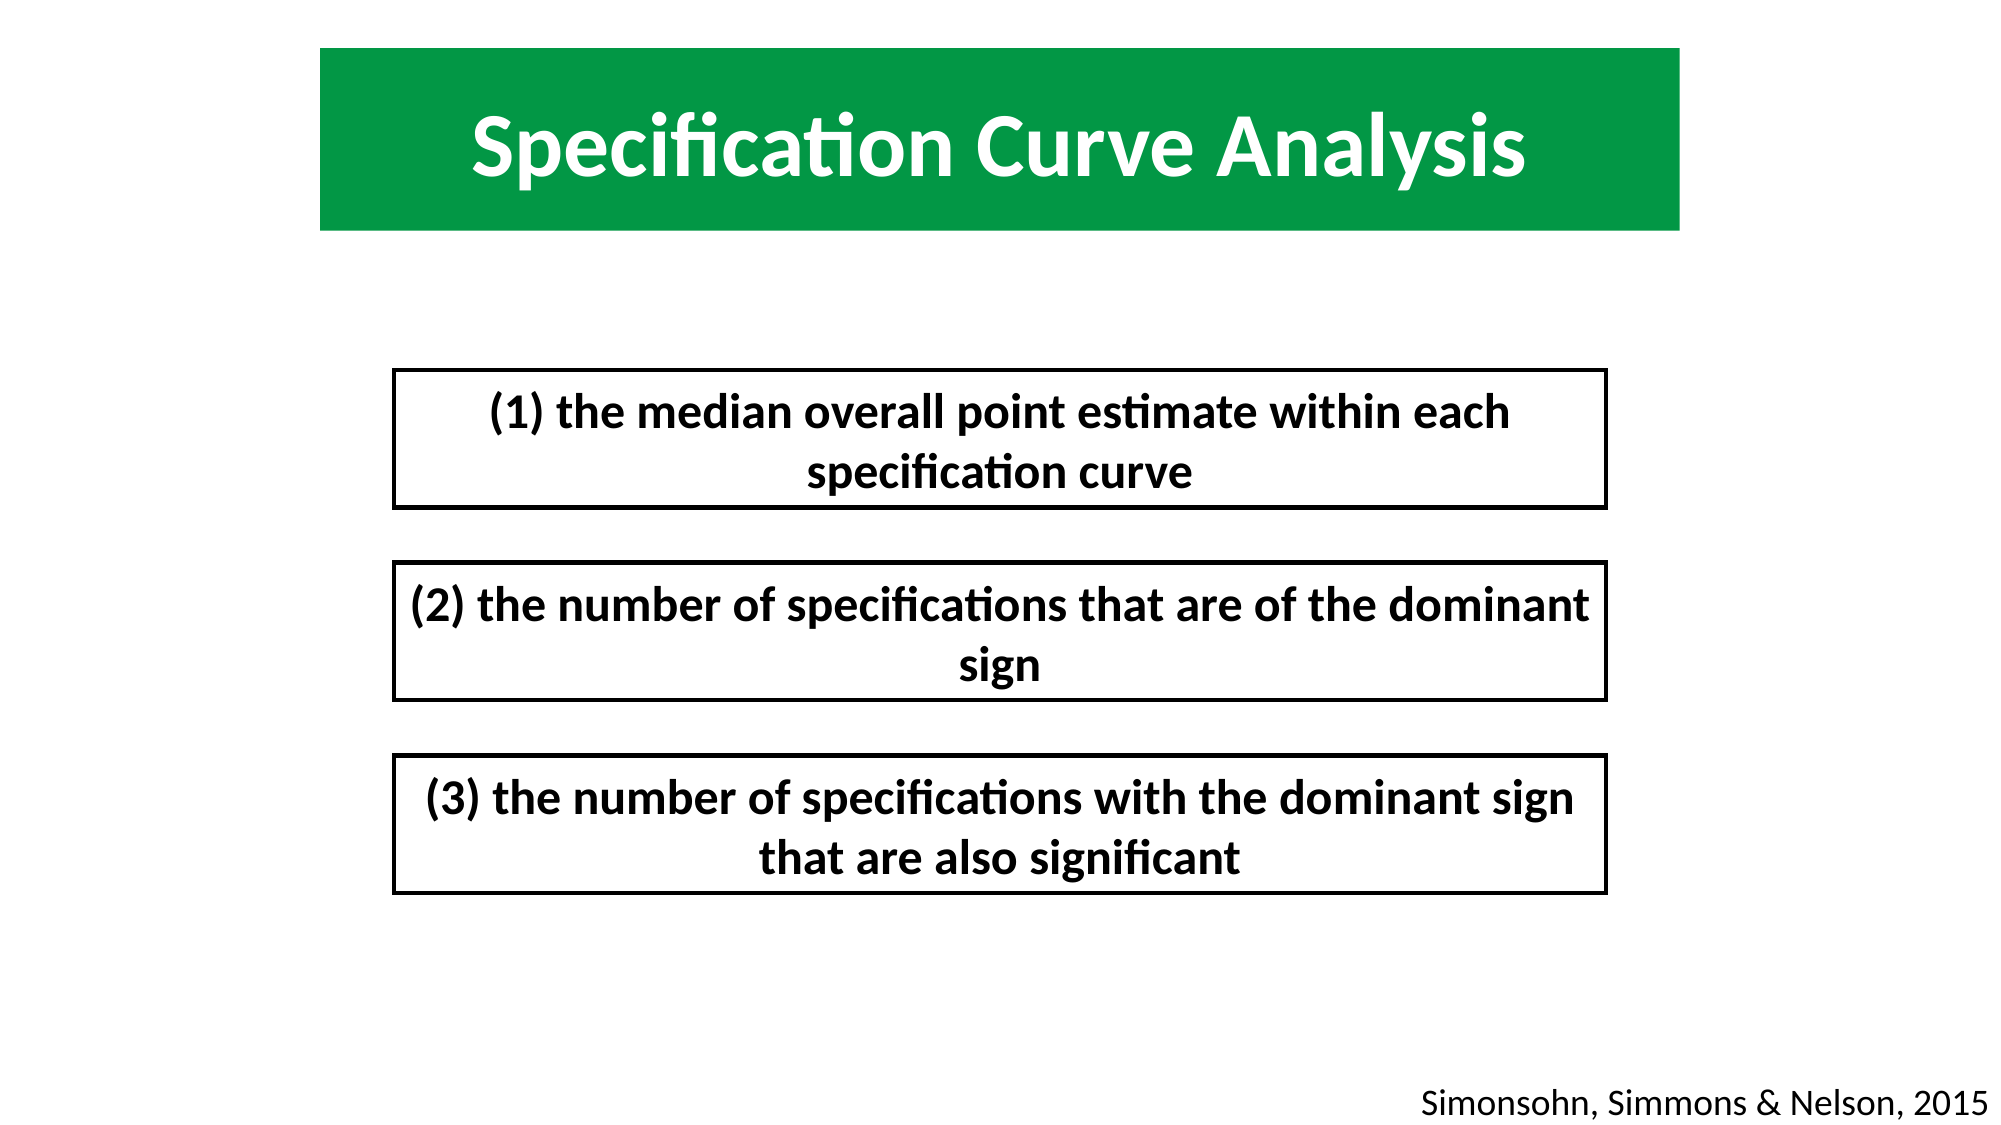

Specification Curve Analysis
(1) the median overall point estimate within each specification curve
(2) the number of specifications that are of the dominant sign
(3) the number of specifications with the dominant sign that are also significant
Simonsohn, Simmons & Nelson, 2015